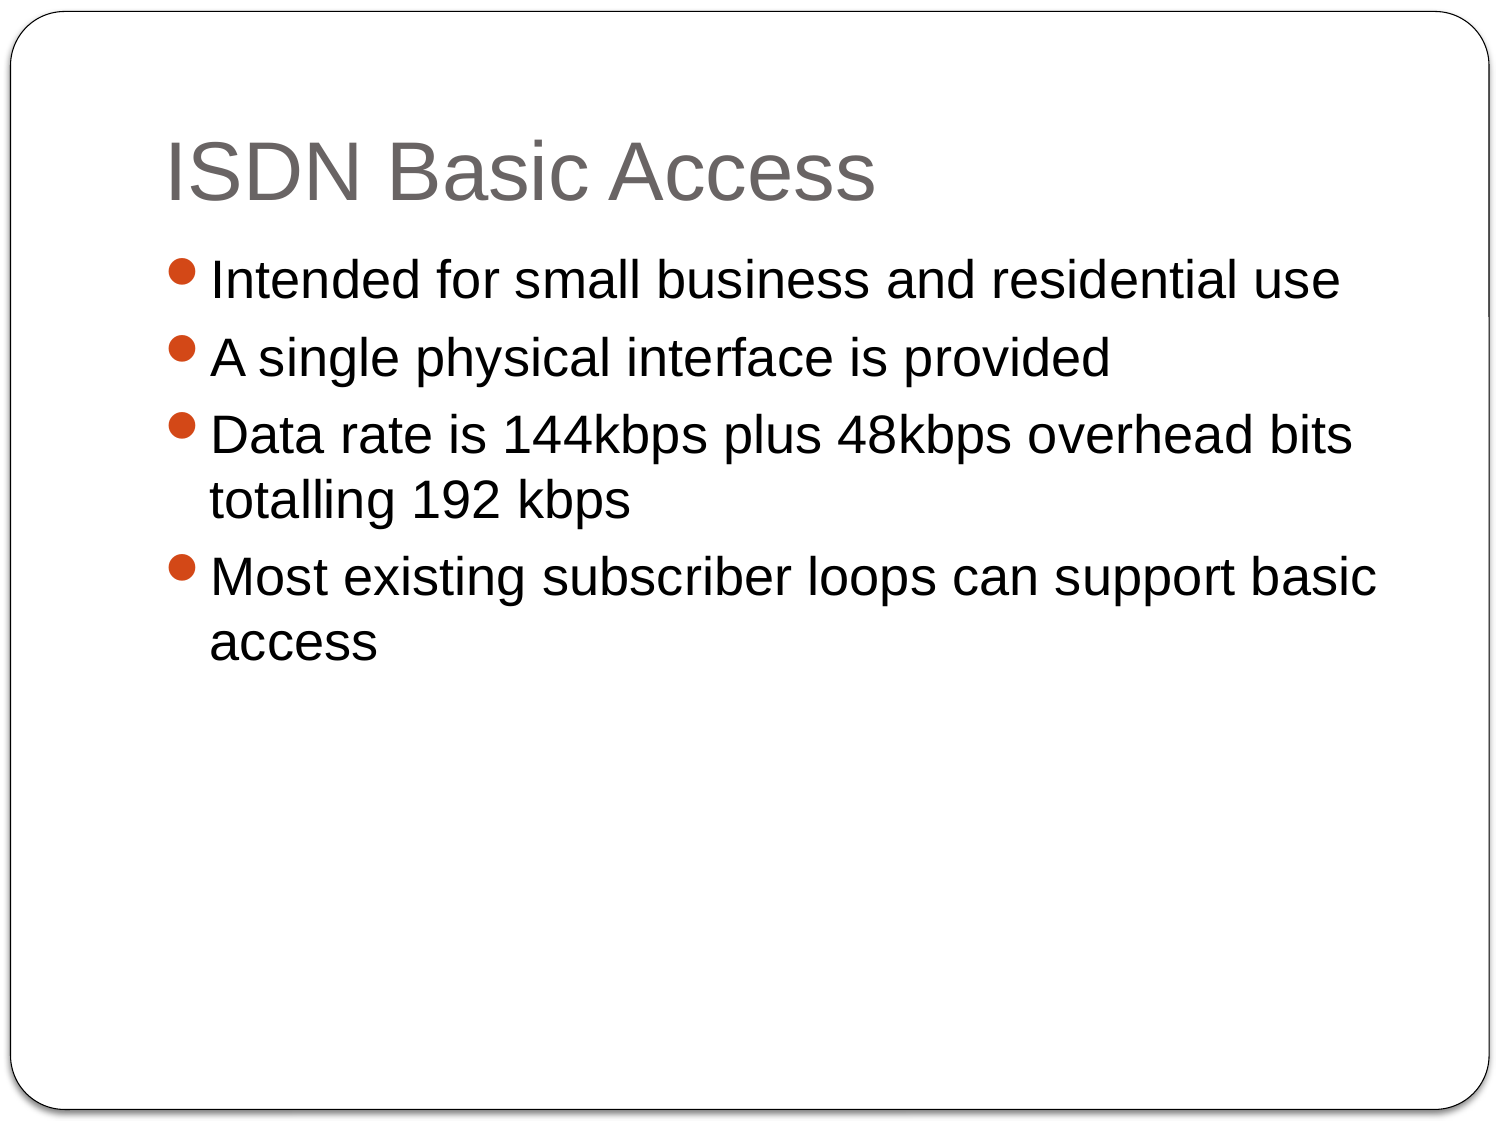

# ISDN Basic Access
Intended for small business and residential use
A single physical interface is provided
Data rate is 144kbps plus 48kbps overhead bits totalling 192 kbps
Most existing subscriber loops can support basic access
216